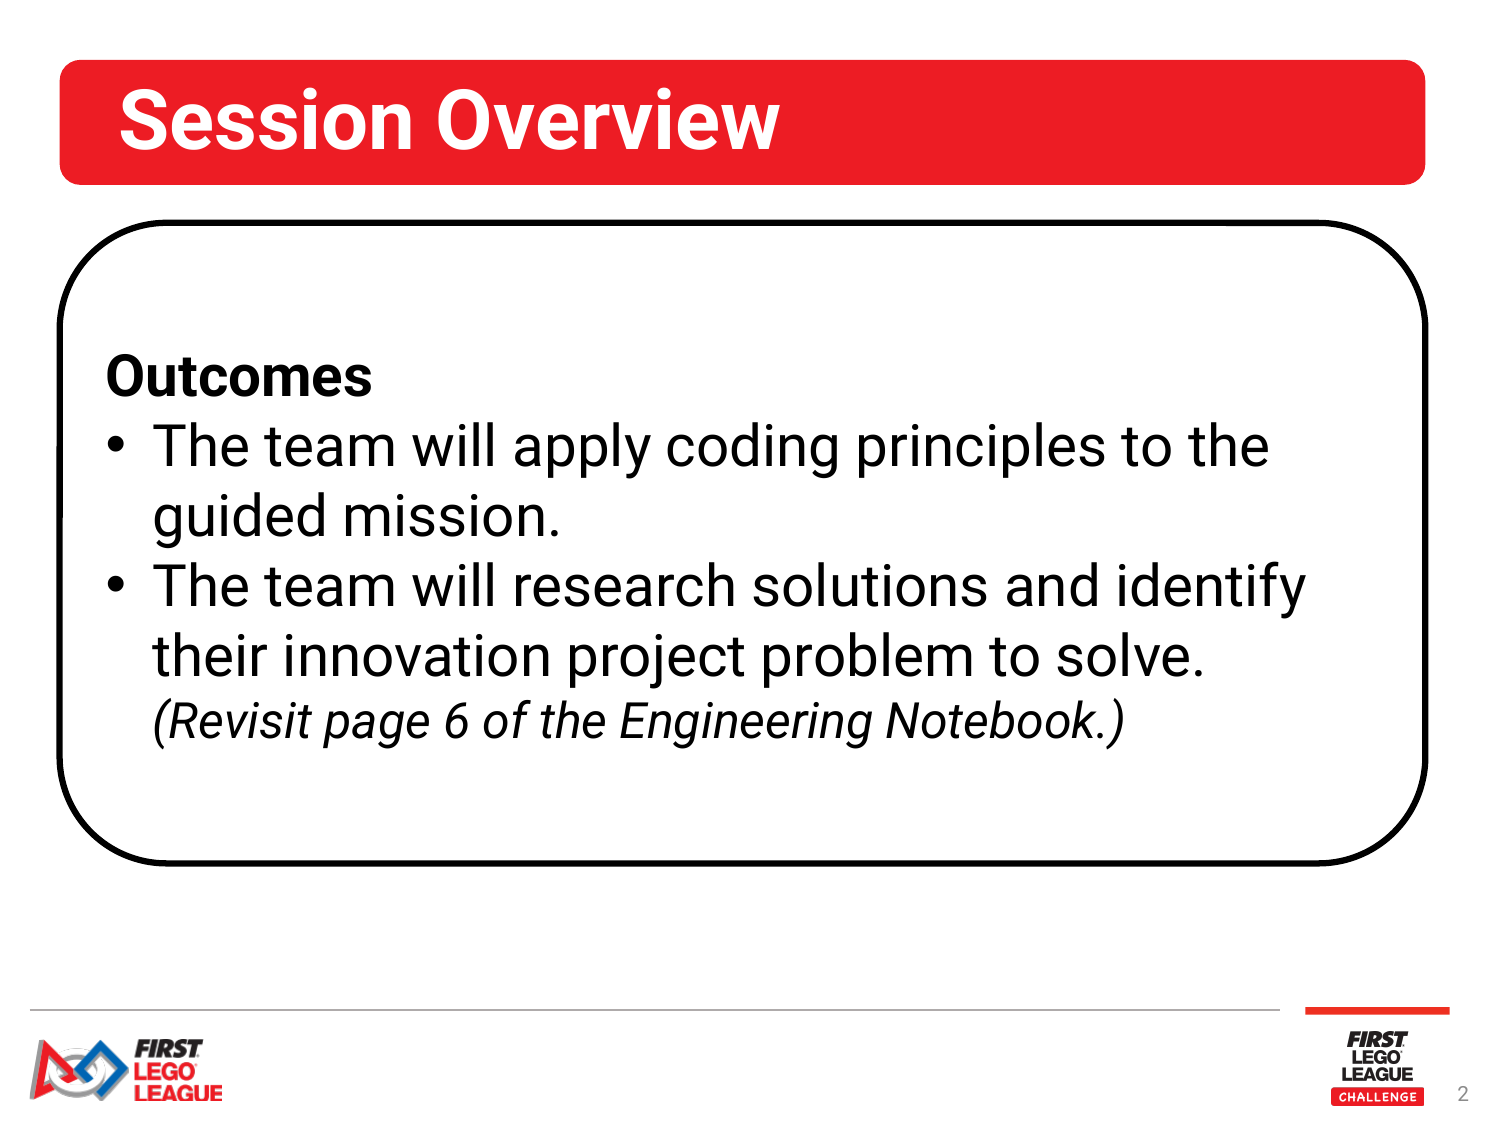

# Session Overview
Outcomes
The team will apply coding principles to the guided mission.
The team will research solutions and identify their innovation project problem to solve. (Revisit page 6 of the Engineering Notebook.)
2